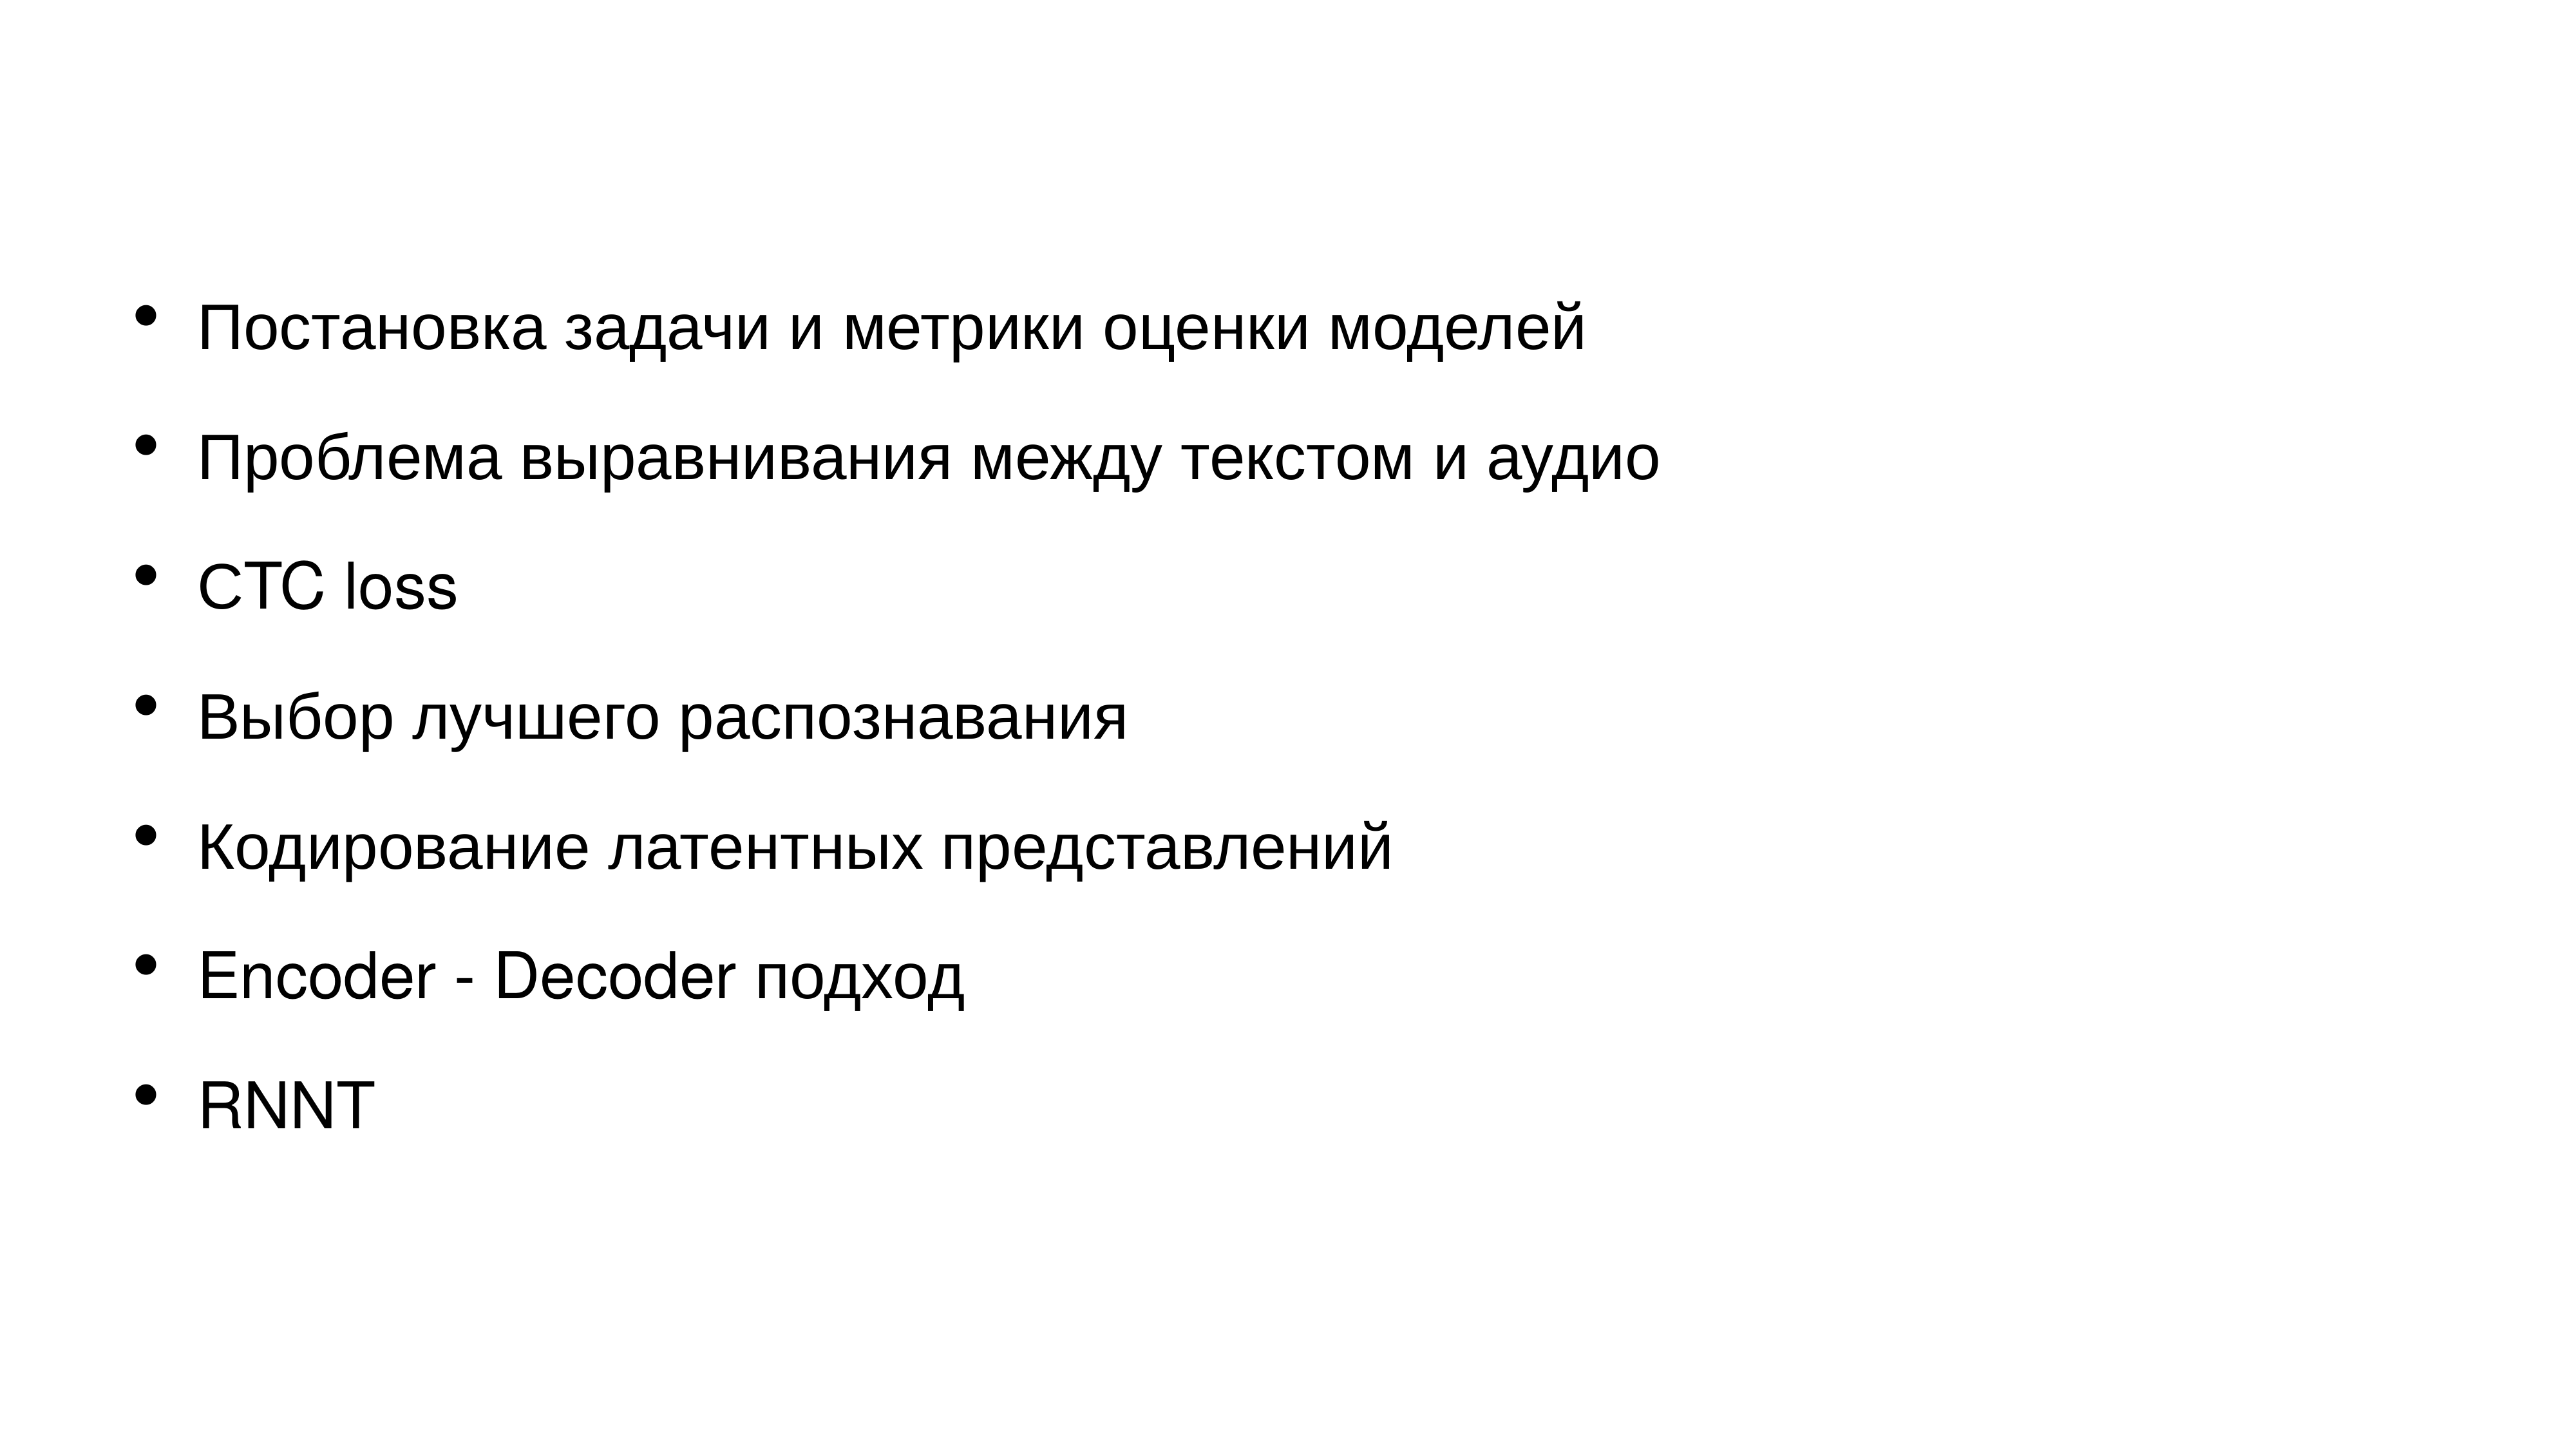

Постановка задачи и метрики оценки моделей
Проблема выравнивания между текстом и аудио
СTC loss
Выбор лучшего распознавания
Кодирование латентных представлений
Encoder - Decoder подход
RNNT